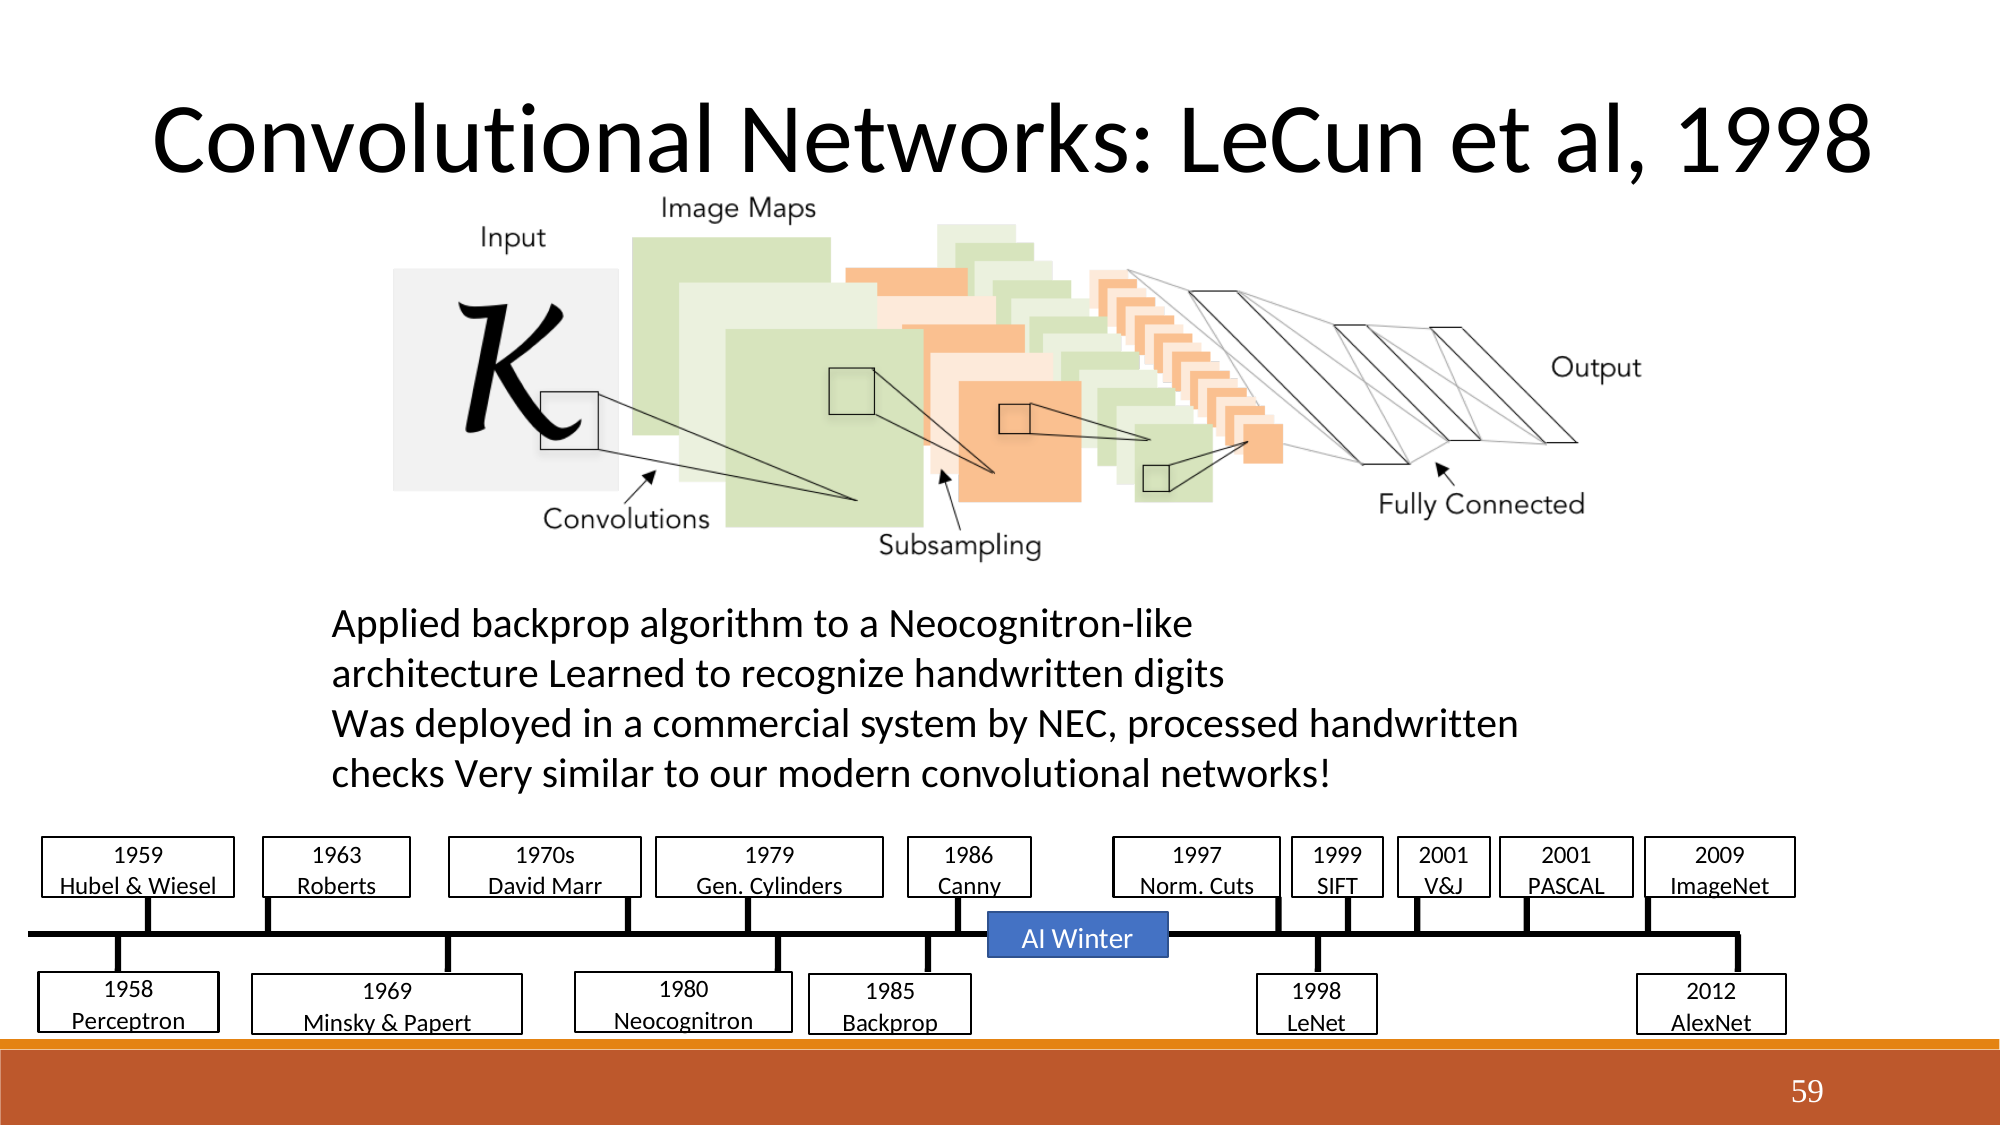

Convolutional Networks: LeCun et al, 1998

Applied backprop algorithm to a Neocognitron-like architecture Learned to recognize handwritten digits
Was deployed in a commercial system by NEC, processed handwritten checks Very similar to our modern convolutional networks!

1959
Hubel & Wiesel
1963
Roberts
1970s
David Marr
1979
Gen. Cylinders
1986
Canny
1997
Norm. Cuts
1999
SIFT
2001
V&J
2001
PASCAL
2009
ImageNet

AI Winter

1958
Perceptron
1980
Neocognitron

1969
Minsky & Papert
1985
Backprop
1998
LeNet
2012
AlexNet
59